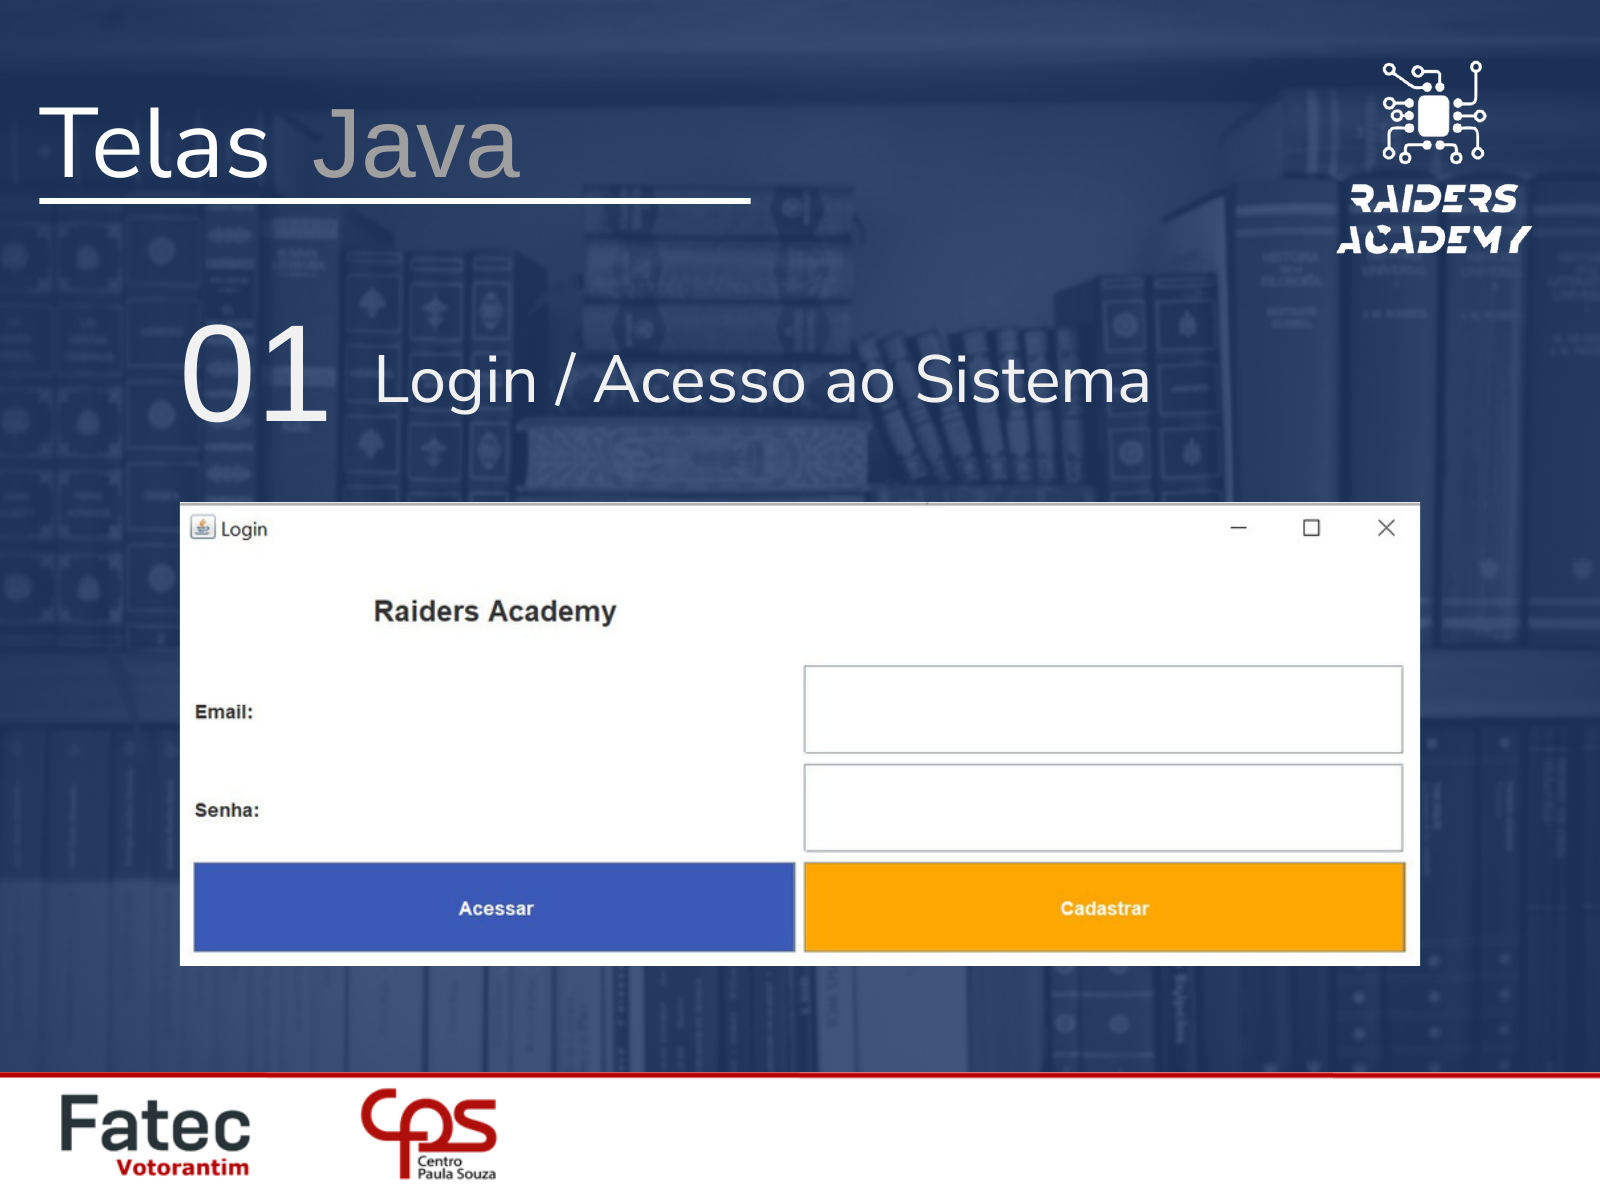

Telas
Java

01
Login / Acesso ao Sistema

Milcheur Law 2020